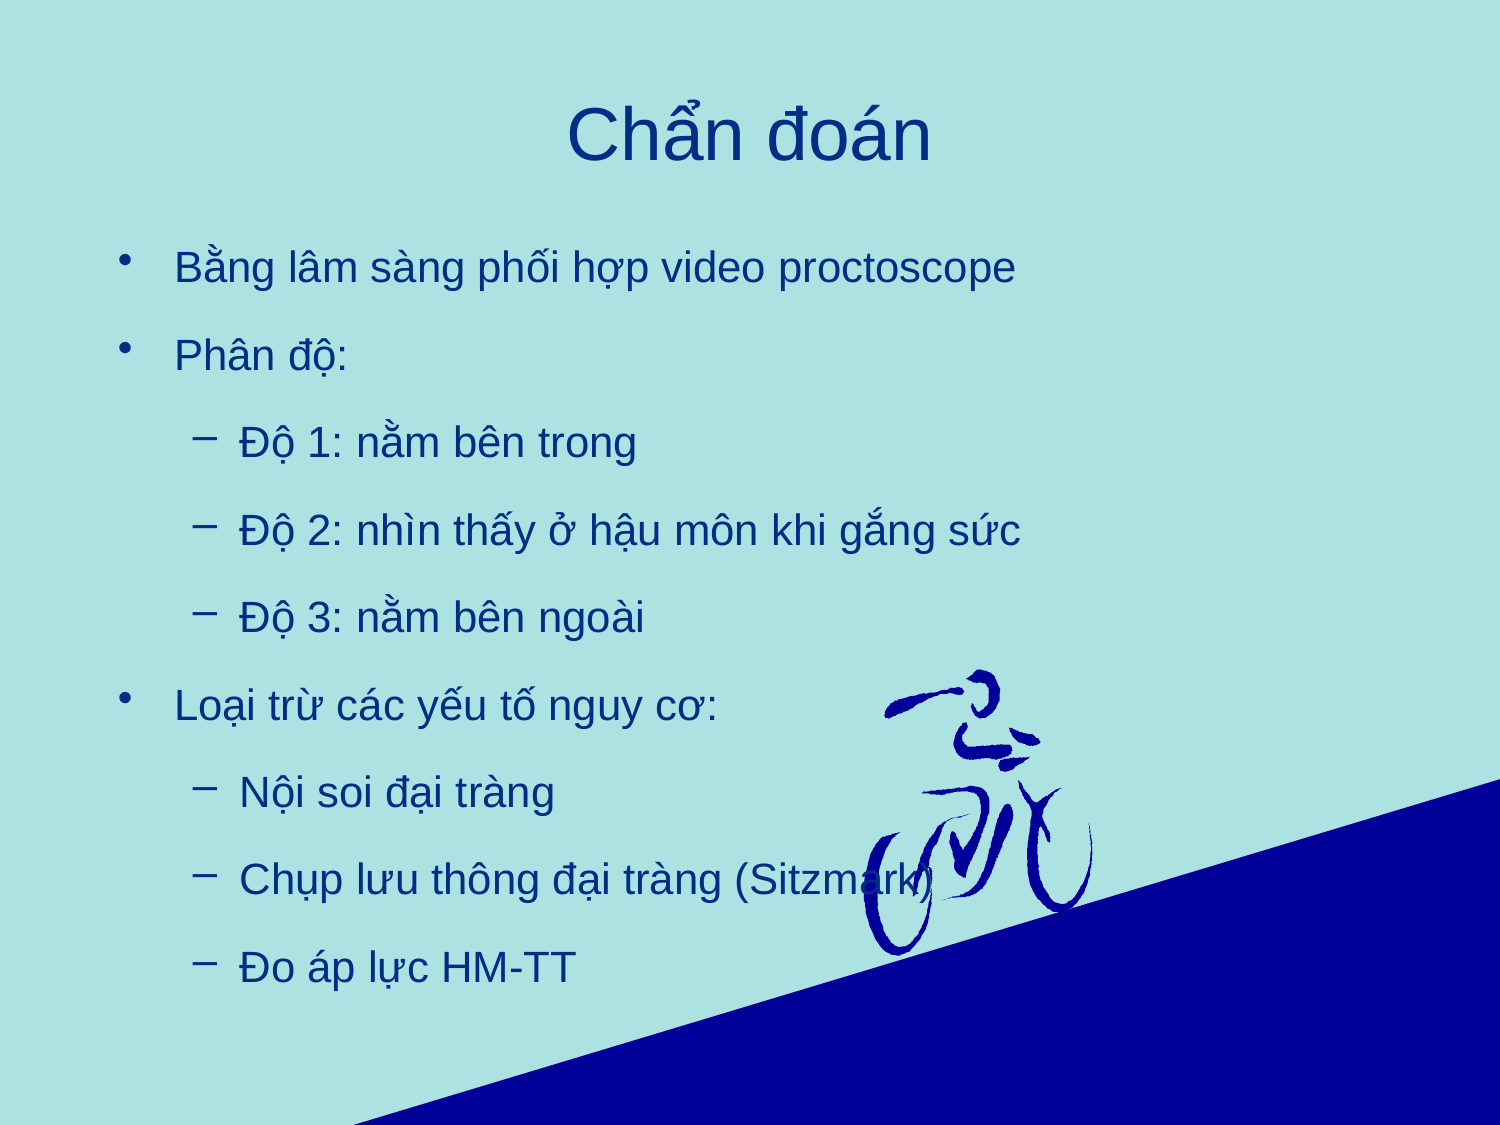

# Chẩn đoán
Bằng lâm sàng phối hợp video proctoscope
Phân độ:
Độ 1: nằm bên trong
Độ 2: nhìn thấy ở hậu môn khi gắng sức
Độ 3: nằm bên ngoài
Loại trừ các yếu tố nguy cơ:
Nội soi đại tràng
Chụp lưu thông đại tràng (Sitzmark)
Đo áp lực HM-TT